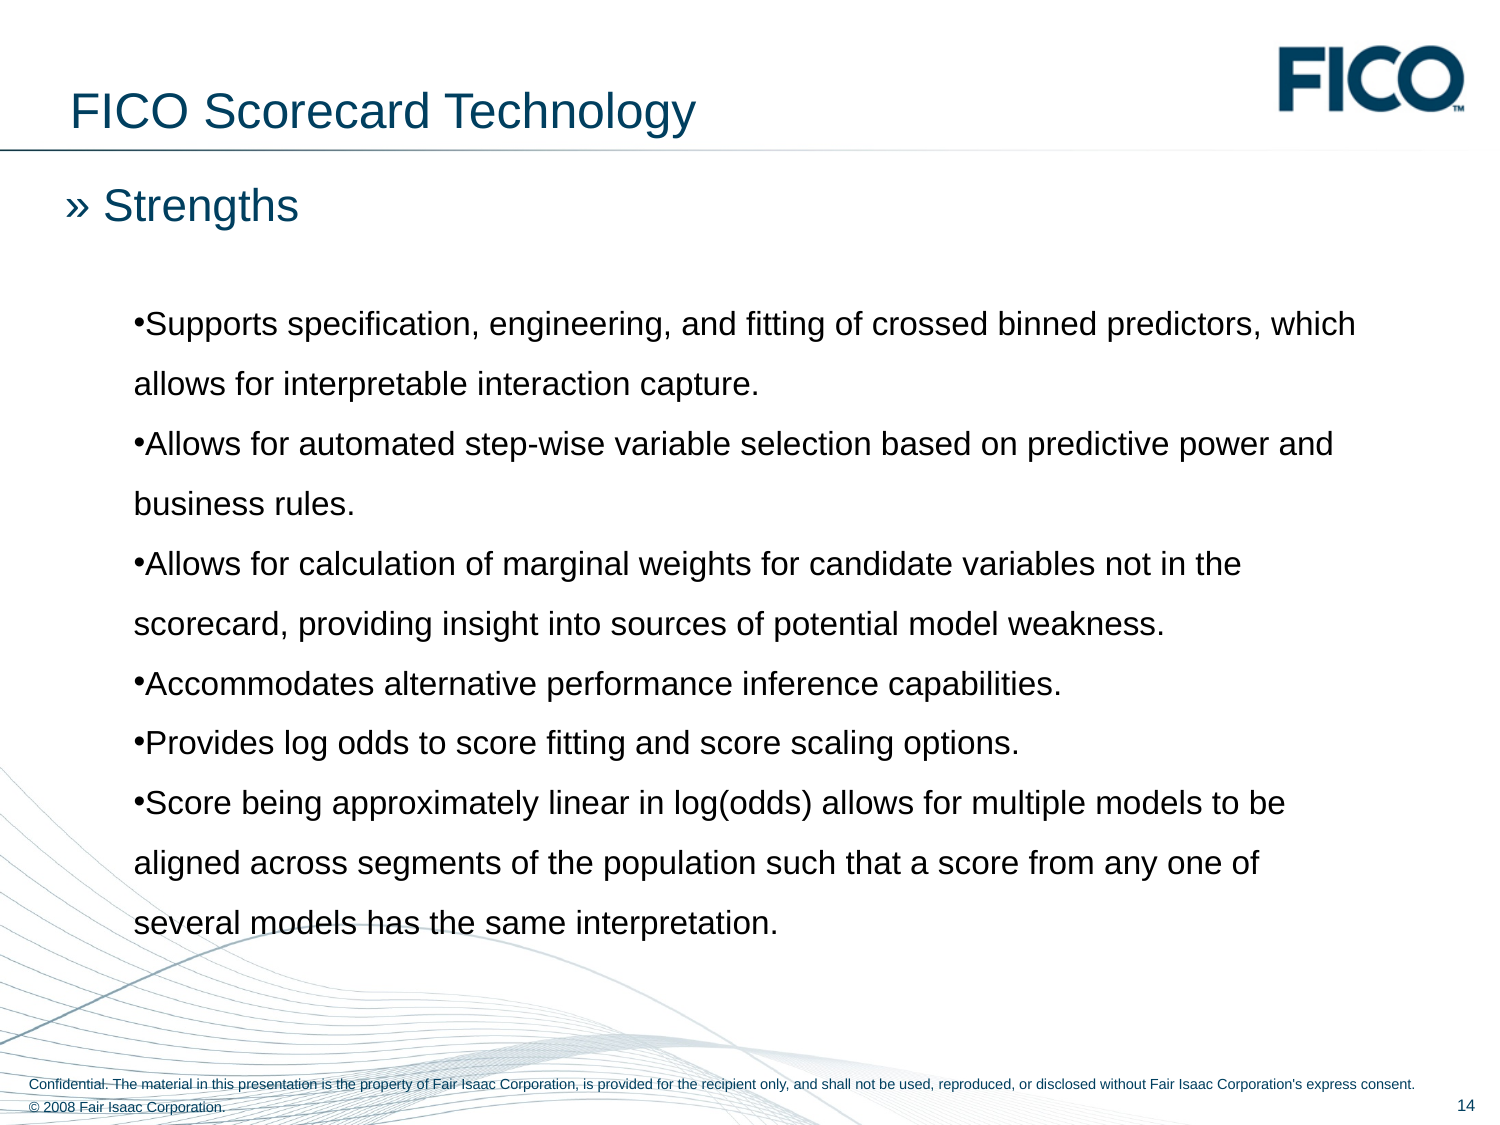

# FICO Scorecard Technology
Strengths
Supports specification, engineering, and fitting of crossed binned predictors, which allows for interpretable interaction capture.
Allows for automated step-wise variable selection based on predictive power and business rules.
Allows for calculation of marginal weights for candidate variables not in the scorecard, providing insight into sources of potential model weakness.
Accommodates alternative performance inference capabilities.
Provides log odds to score fitting and score scaling options.
Score being approximately linear in log(odds) allows for multiple models to be aligned across segments of the population such that a score from any one of several models has the same interpretation.